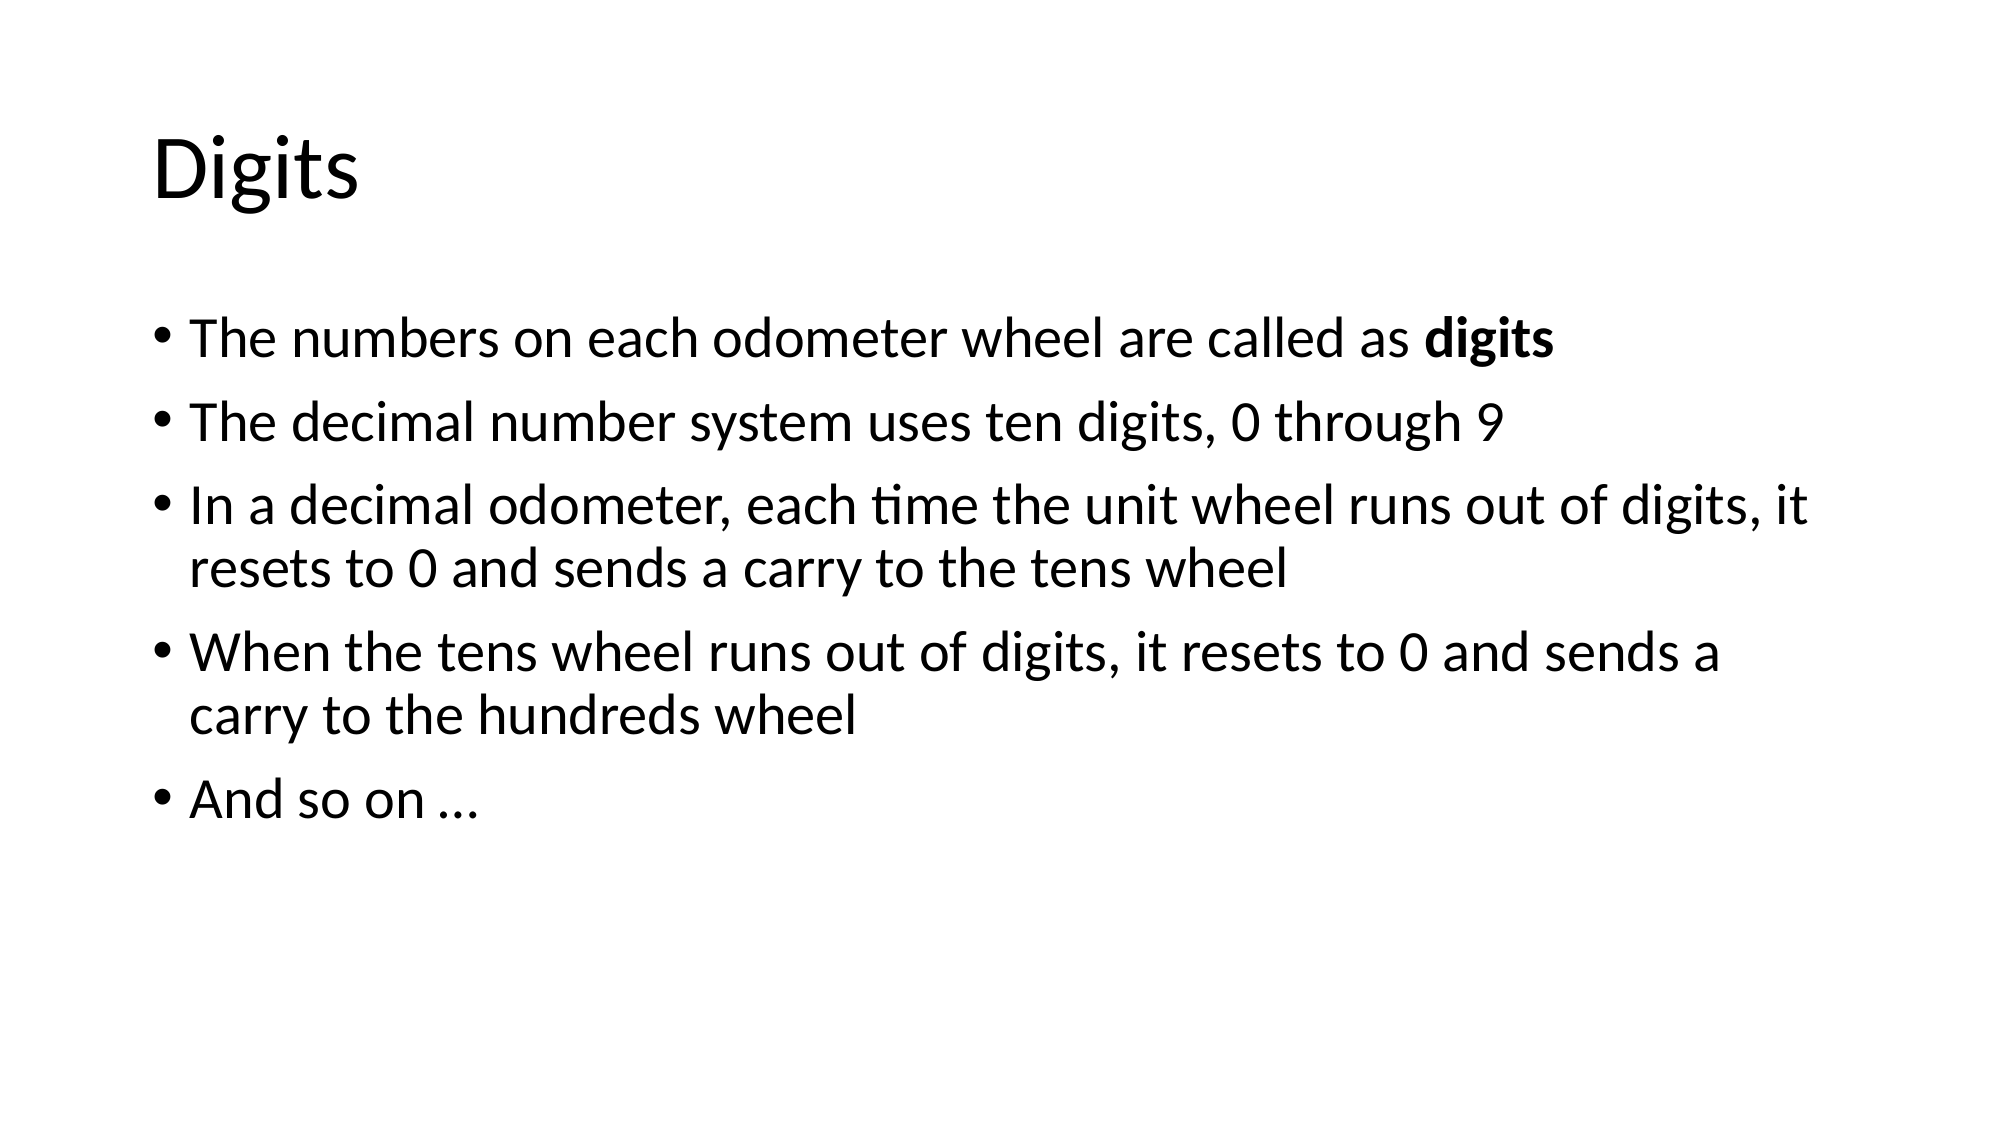

# Digits
The numbers on each odometer wheel are called as digits
The decimal number system uses ten digits, 0 through 9
In a decimal odometer, each time the unit wheel runs out of digits, it resets to 0 and sends a carry to the tens wheel
When the tens wheel runs out of digits, it resets to 0 and sends a carry to the hundreds wheel
And so on …